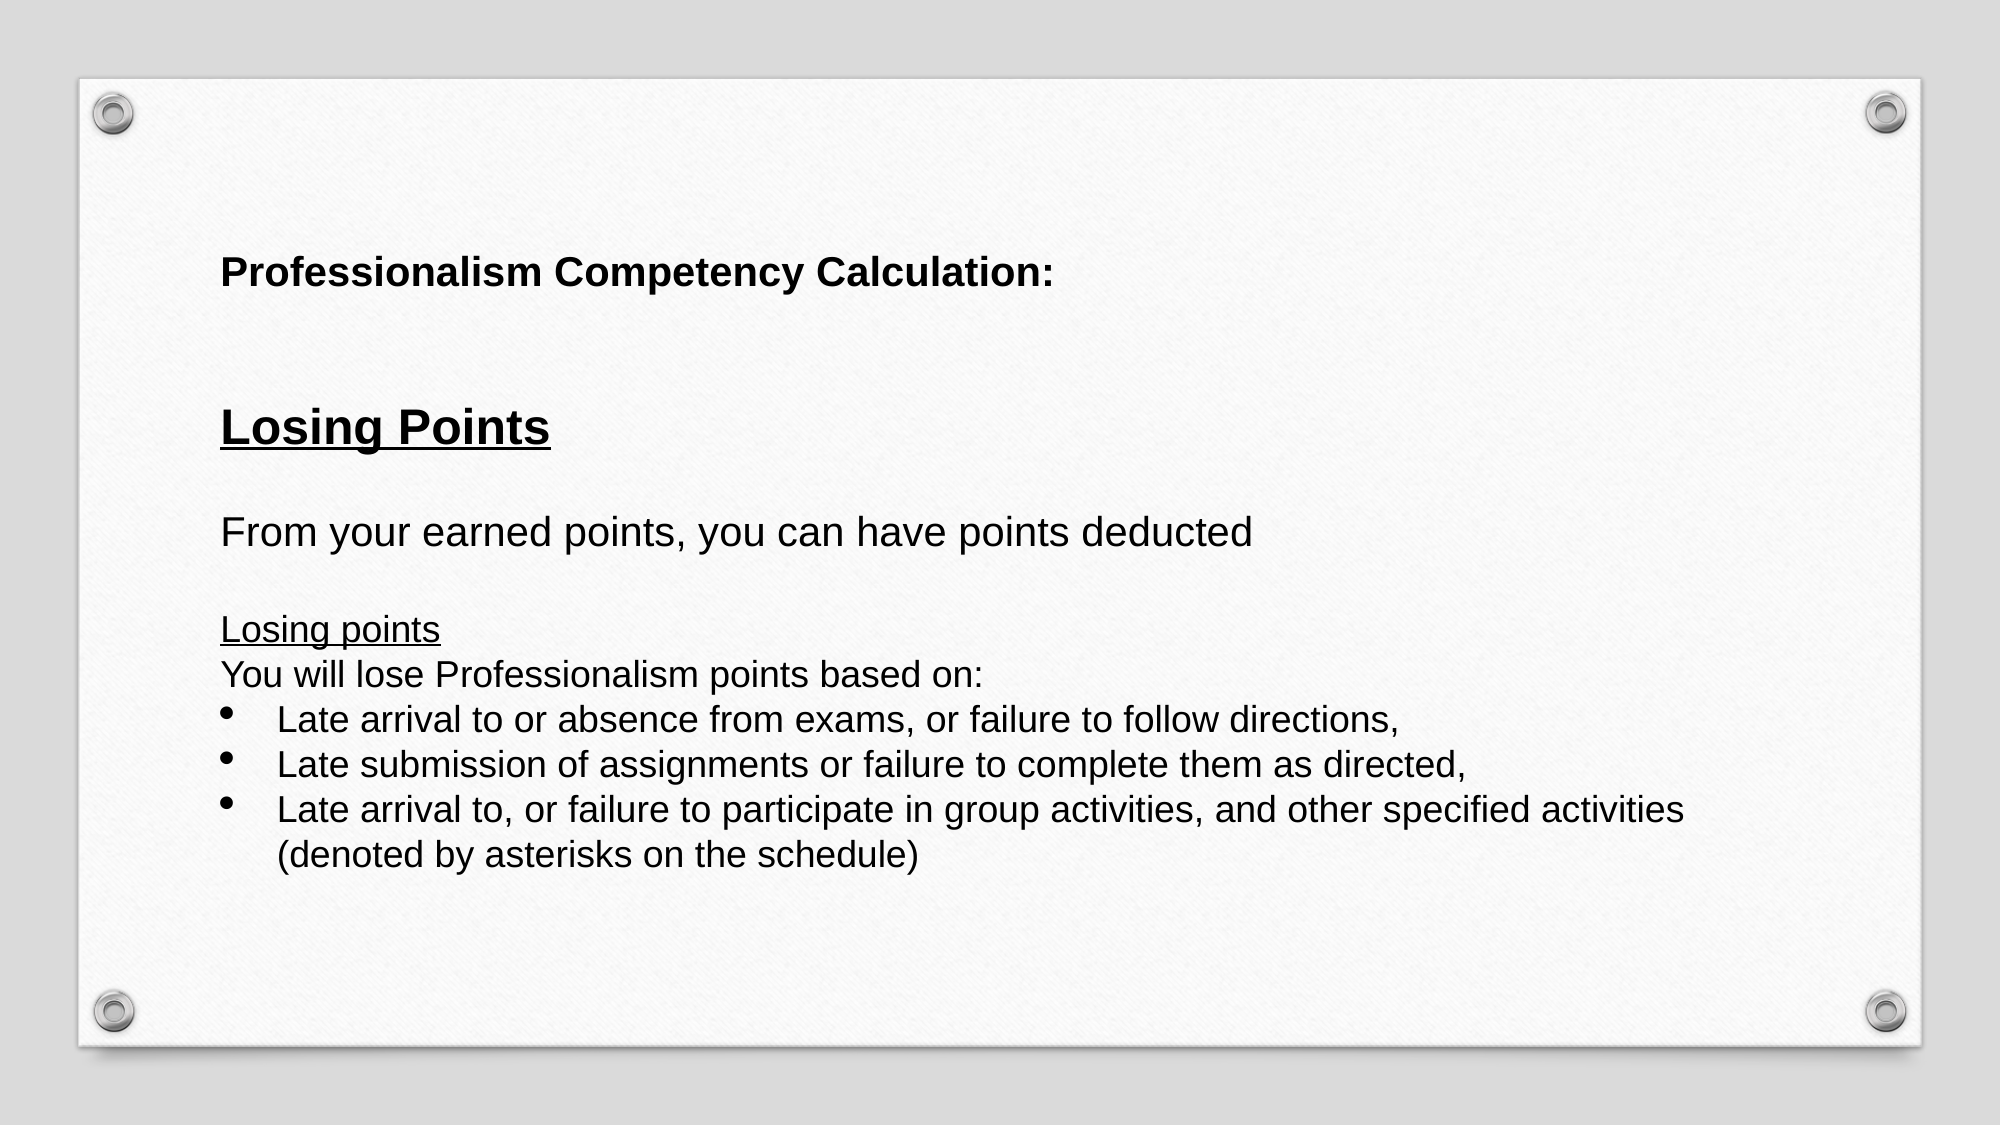

Professionalism Competency Calculation:

Losing Points

From your earned points, you can have points deducted

Losing points
You will lose Professionalism points based on:
Late arrival to or absence from exams, or failure to follow directions,
Late submission of assignments or failure to complete them as directed,
Late arrival to, or failure to participate in group activities, and other specified activities (denoted by asterisks on the schedule)